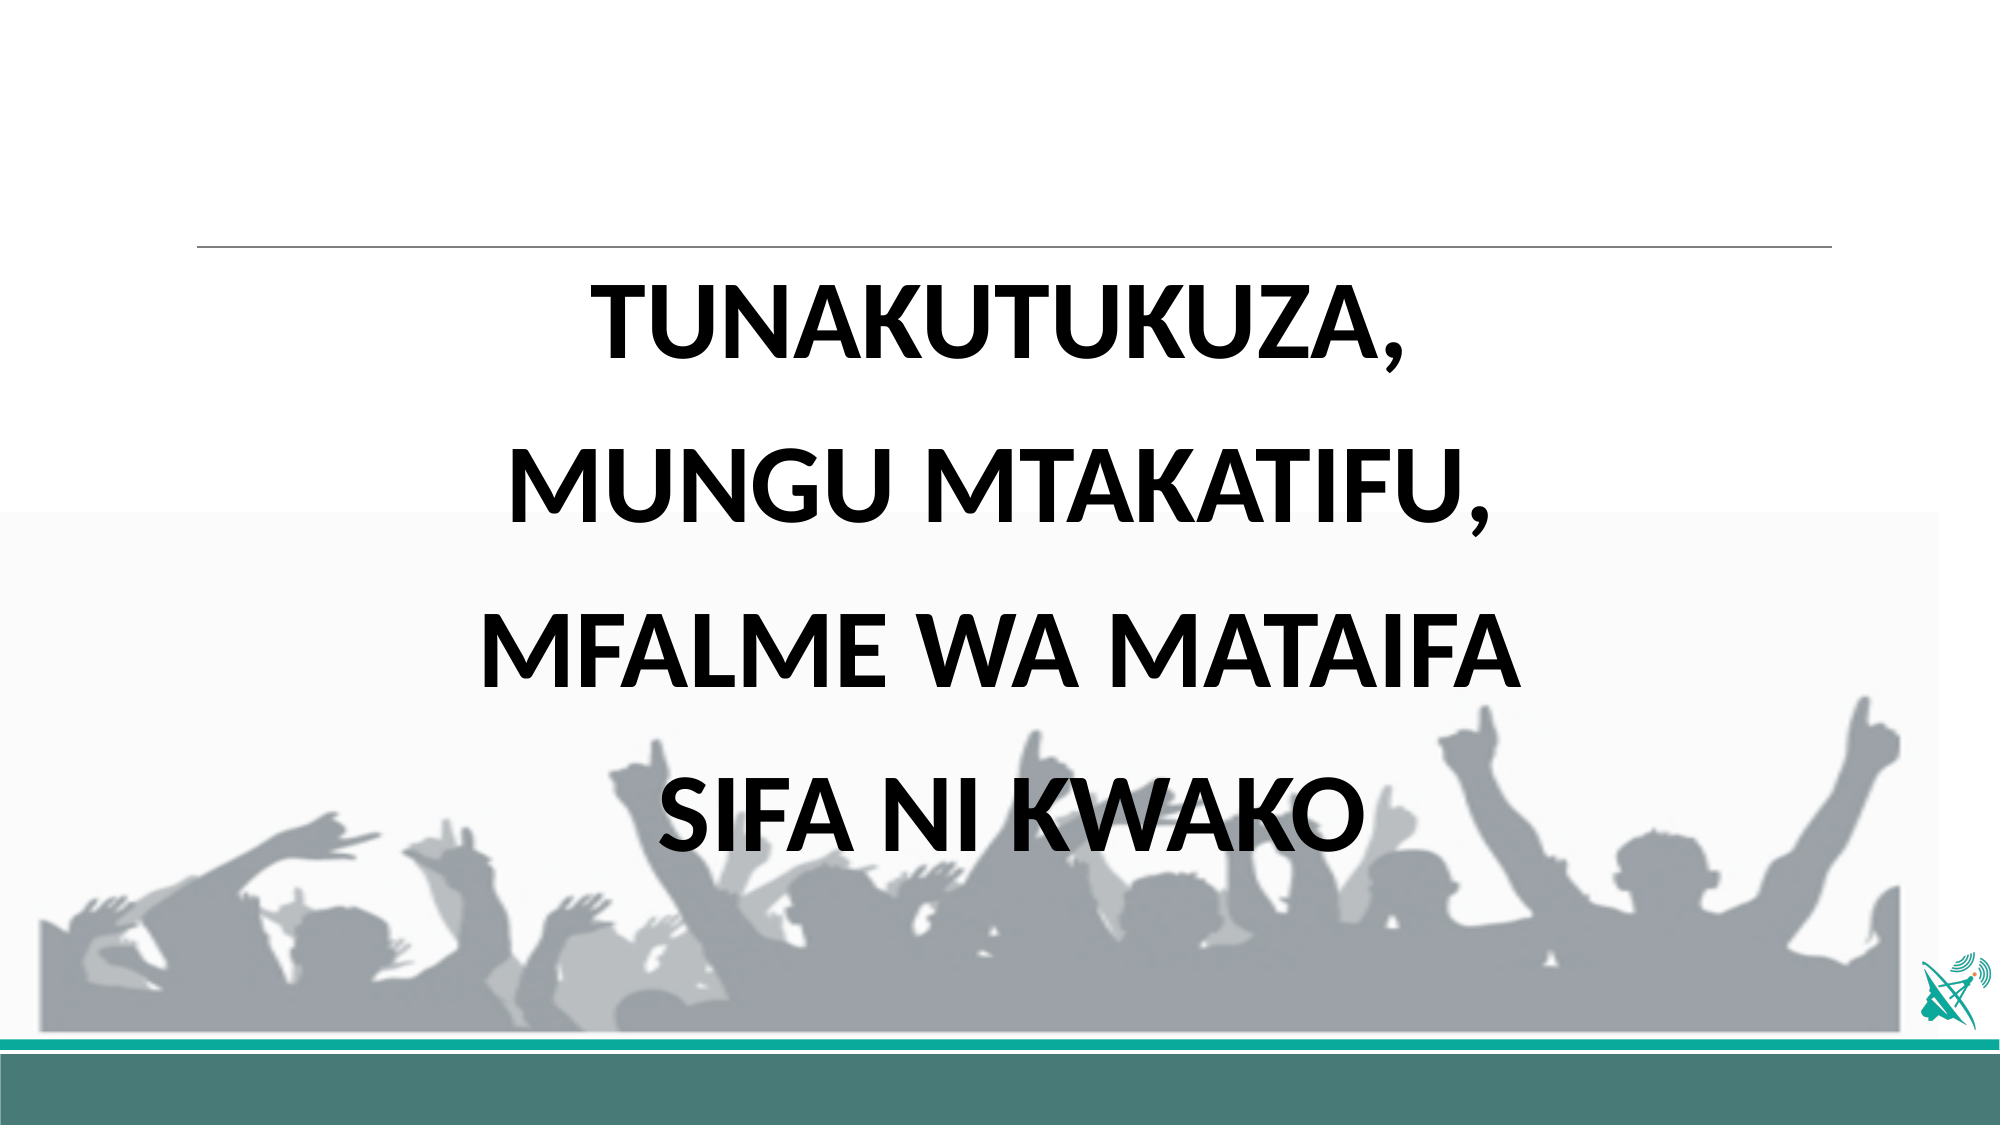

TUNAKUTUKUZA,
MUNGU MTAKATIFU,
MFALME WA MATAIFA
SIFA NI KWAKO